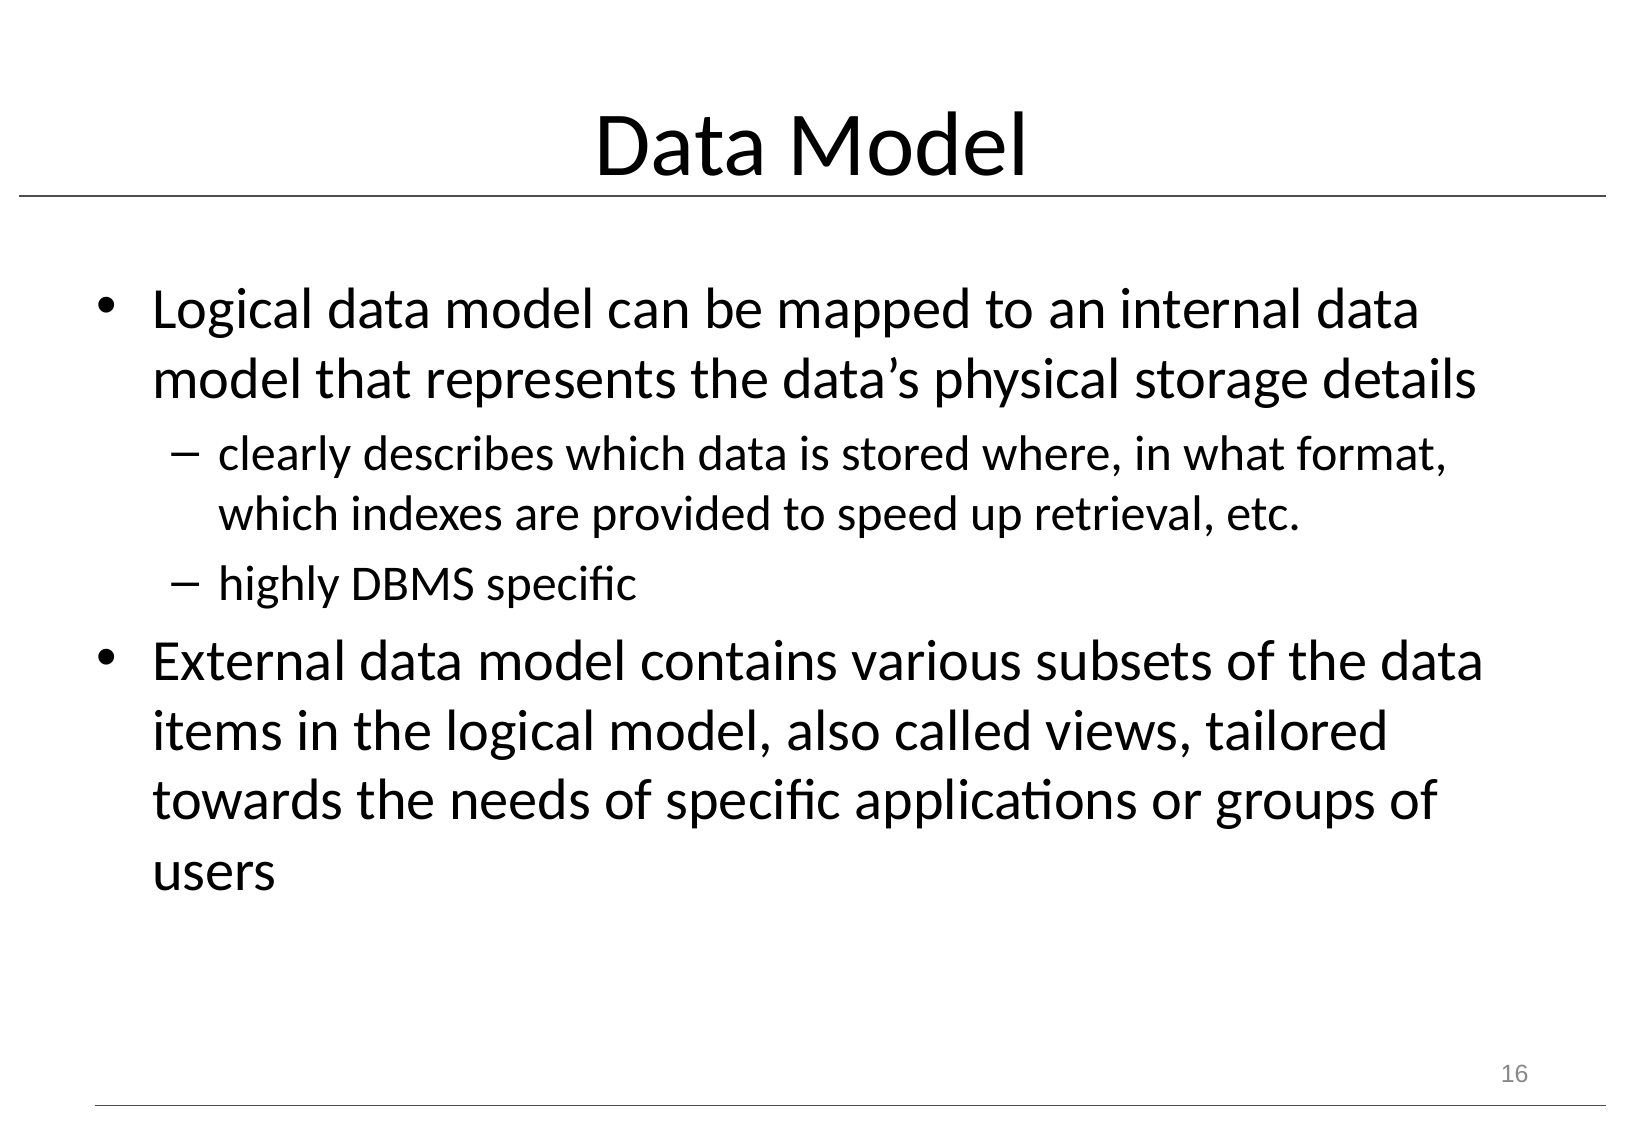

# Data Model
Logical data model can be mapped to an internal data model that represents the data’s physical storage details
clearly describes which data is stored where, in what format, which indexes are provided to speed up retrieval, etc.
highly DBMS specific
External data model contains various subsets of the data items in the logical model, also called views, tailored towards the needs of specific applications or groups of users
16